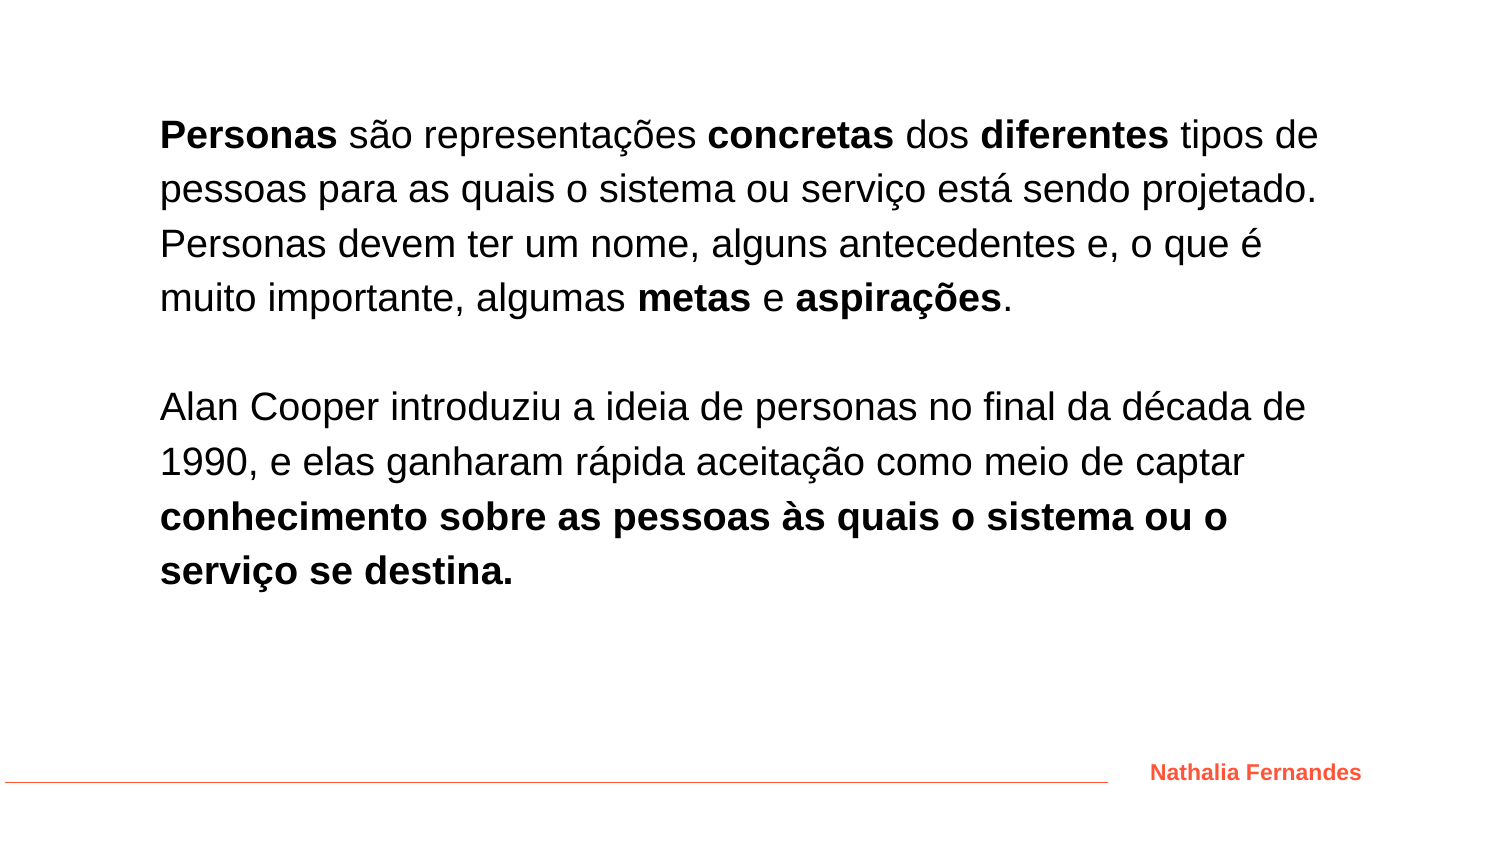

Personas são representações concretas dos diferentes tipos de pessoas para as quais o sistema ou serviço está sendo projetado. Personas devem ter um nome, alguns antecedentes e, o que é muito importante, algumas metas e aspirações.

Alan Cooper introduziu a ideia de personas no final da década de 1990, e elas ganharam rápida aceitação como meio de captar conhecimento sobre as pessoas às quais o sistema ou o serviço se destina.

Nathalia Fernandes